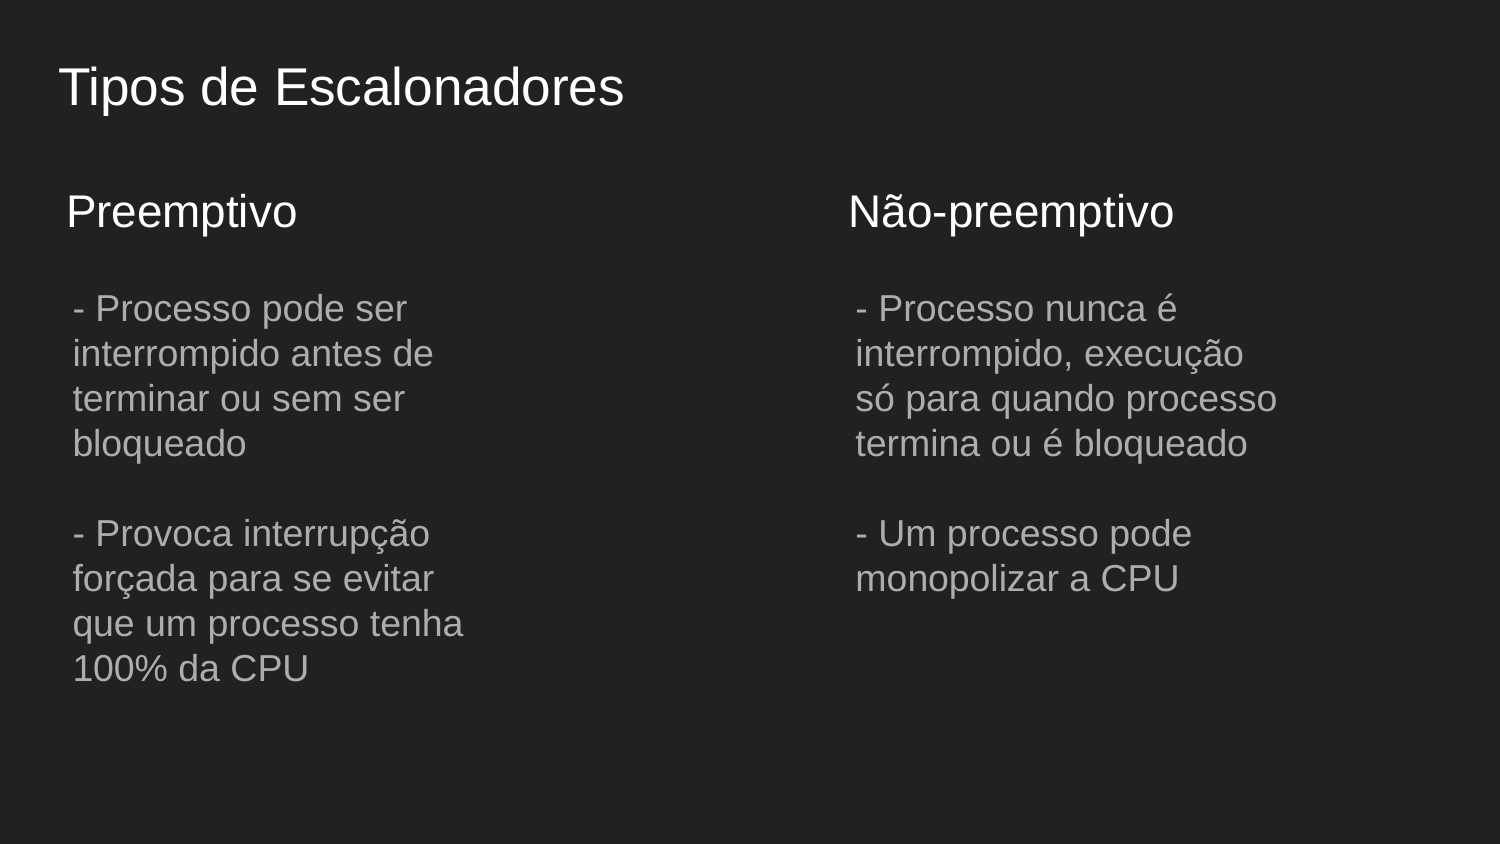

# Tipos de Escalonadores
Preemptivo
Não-preemptivo
- Processo pode ser interrompido antes de terminar ou sem ser bloqueado

- Provoca interrupção forçada para se evitar que um processo tenha 100% da CPU
- Processo nunca é interrompido, execução só para quando processo termina ou é bloqueado

- Um processo pode monopolizar a CPU